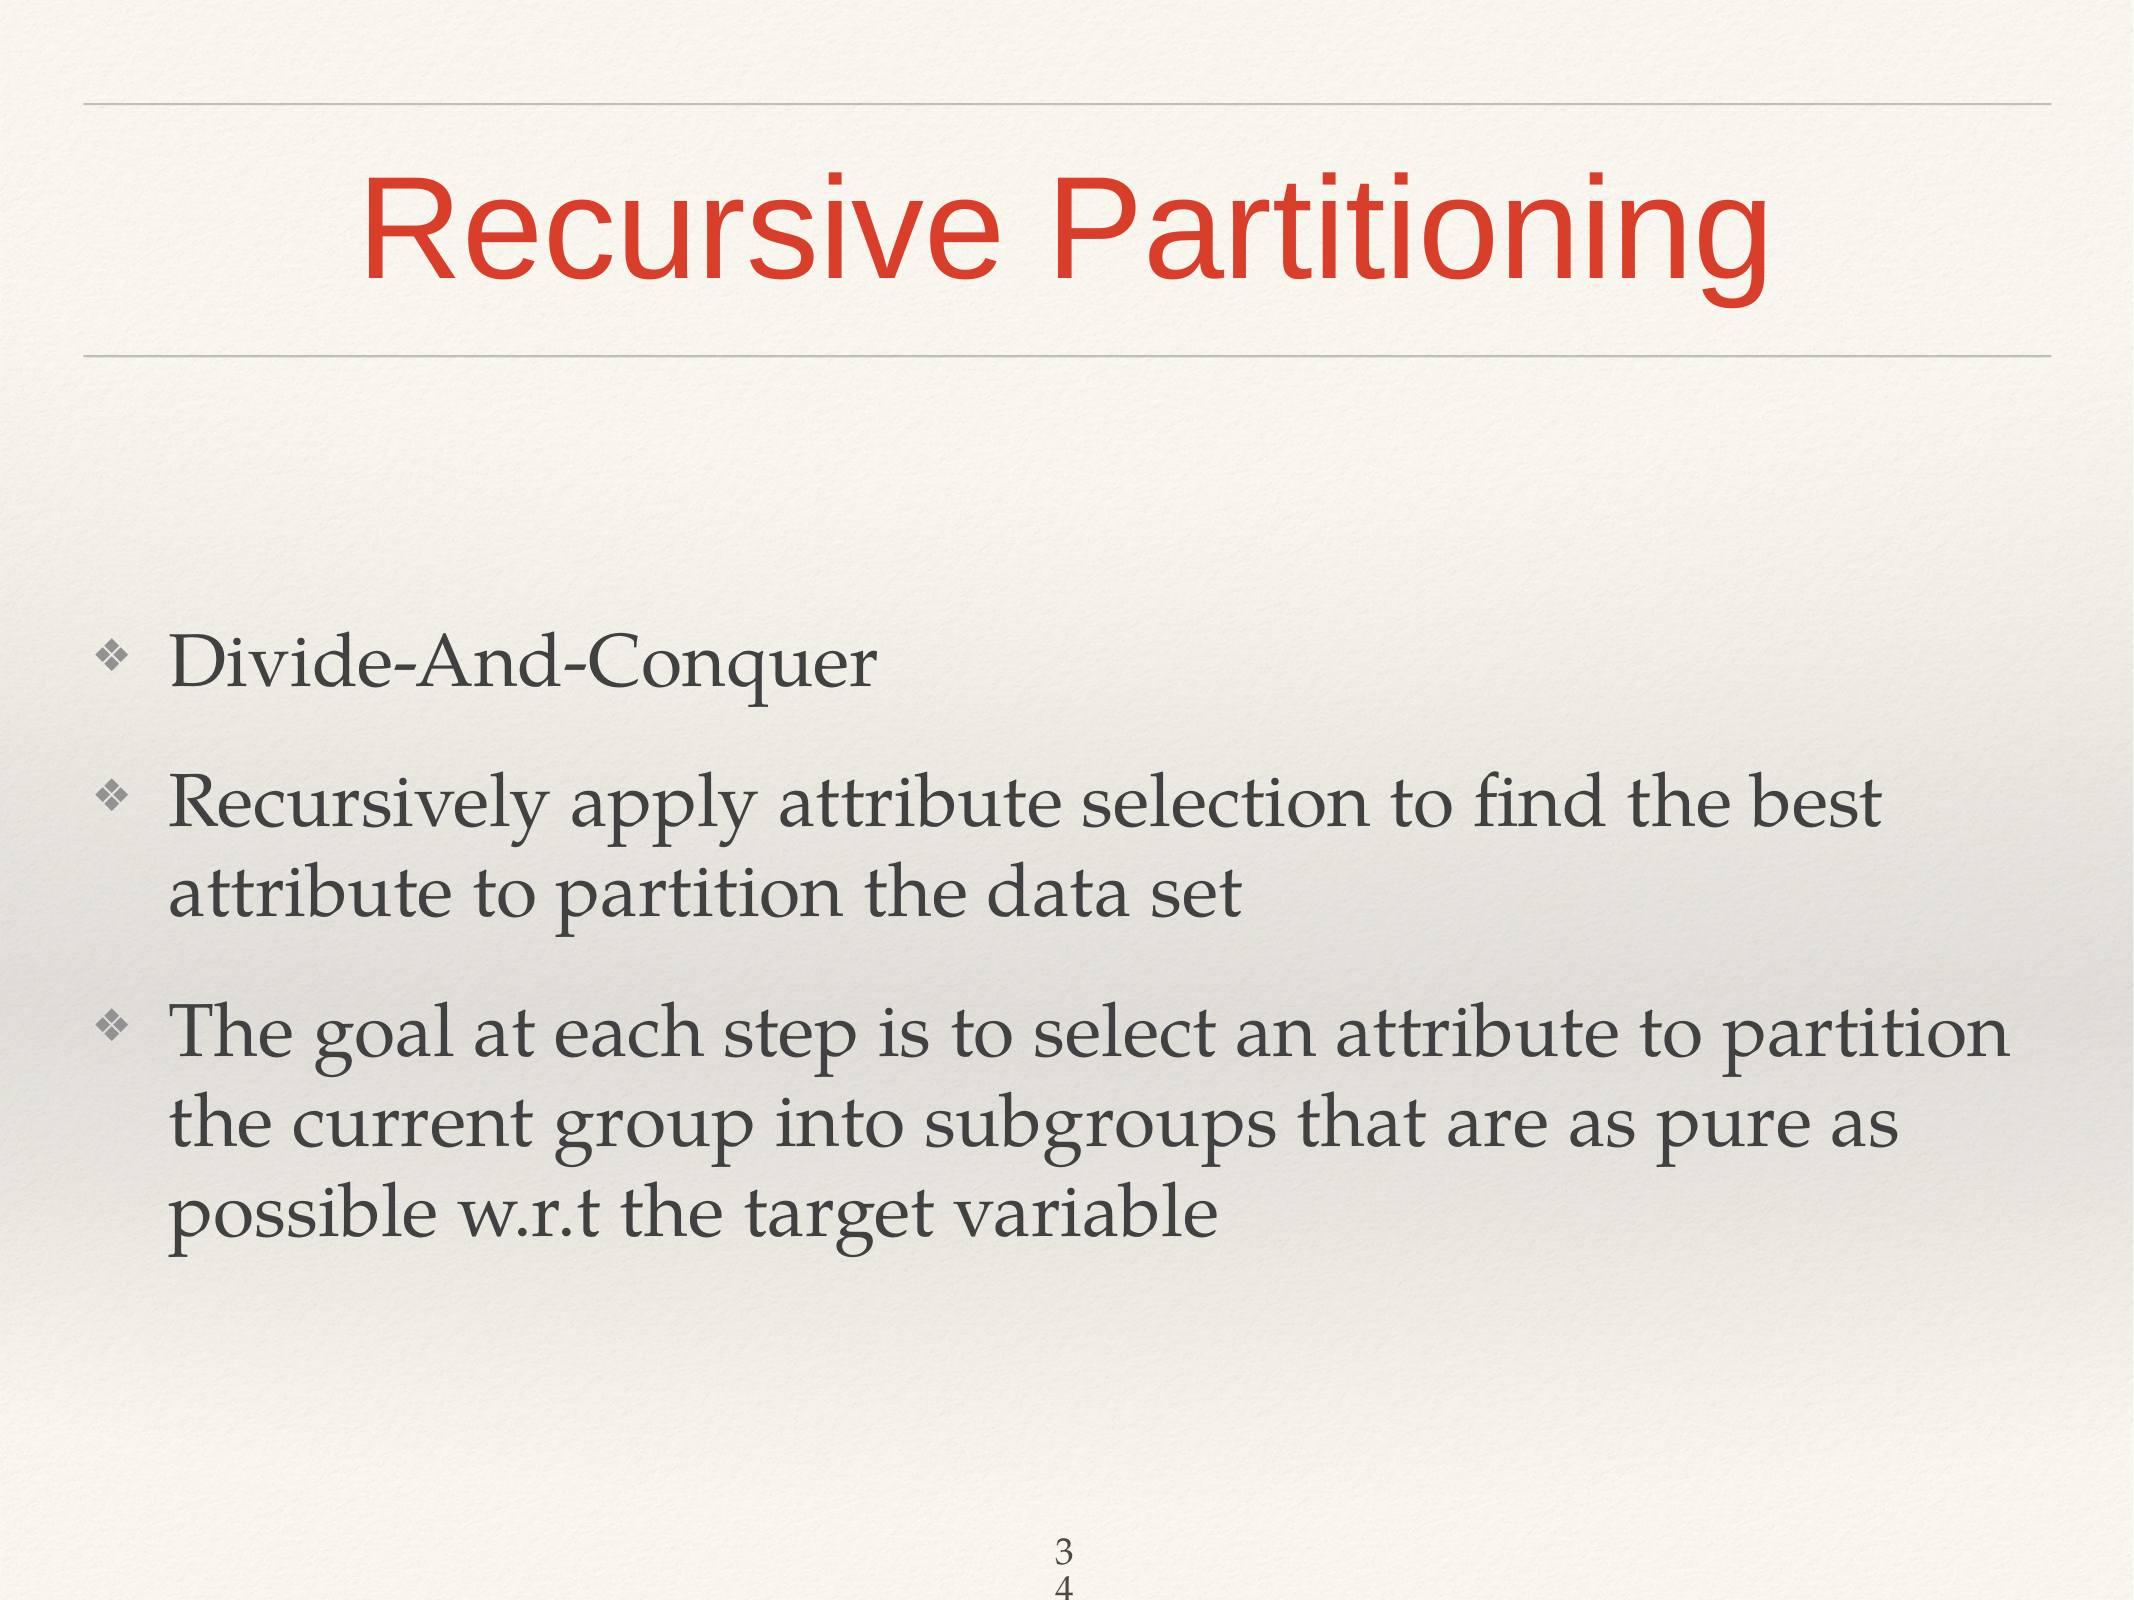

# Recursive Partitioning
Divide-And-Conquer
Recursively apply attribute selection to find the best attribute to partition the data set
The goal at each step is to select an attribute to partition the current group into subgroups that are as pure as possible w.r.t the target variable
34